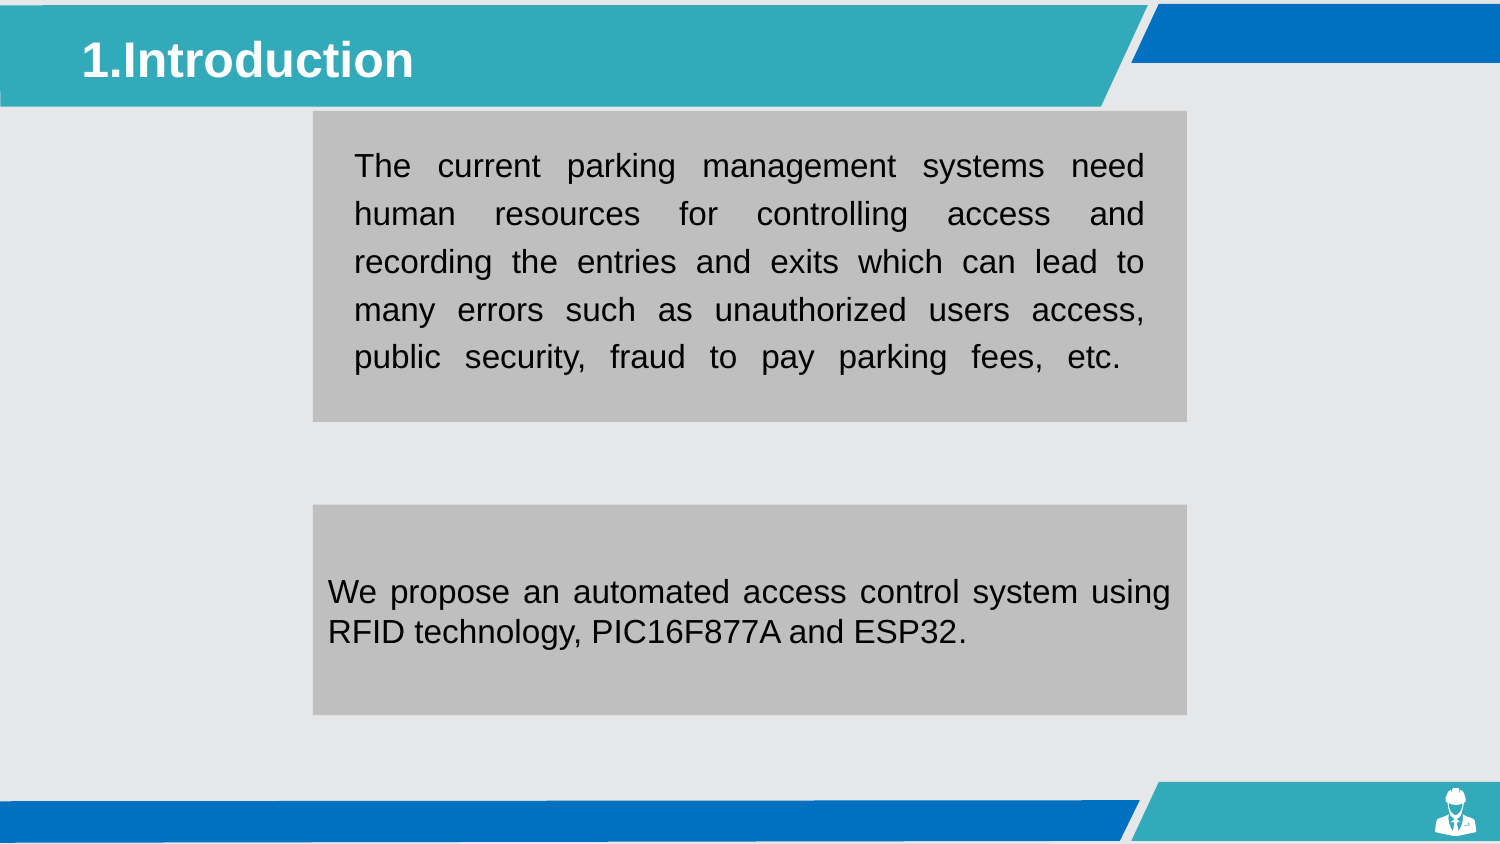

1.Introduction

The current parking management systems need human resources for controlling access and recording the entries and exits which can lead to many errors such as unauthorized users access, public security, fraud to pay parking fees, etc.
We propose an automated access control system using RFID technology, PIC16F877A and ESP32.